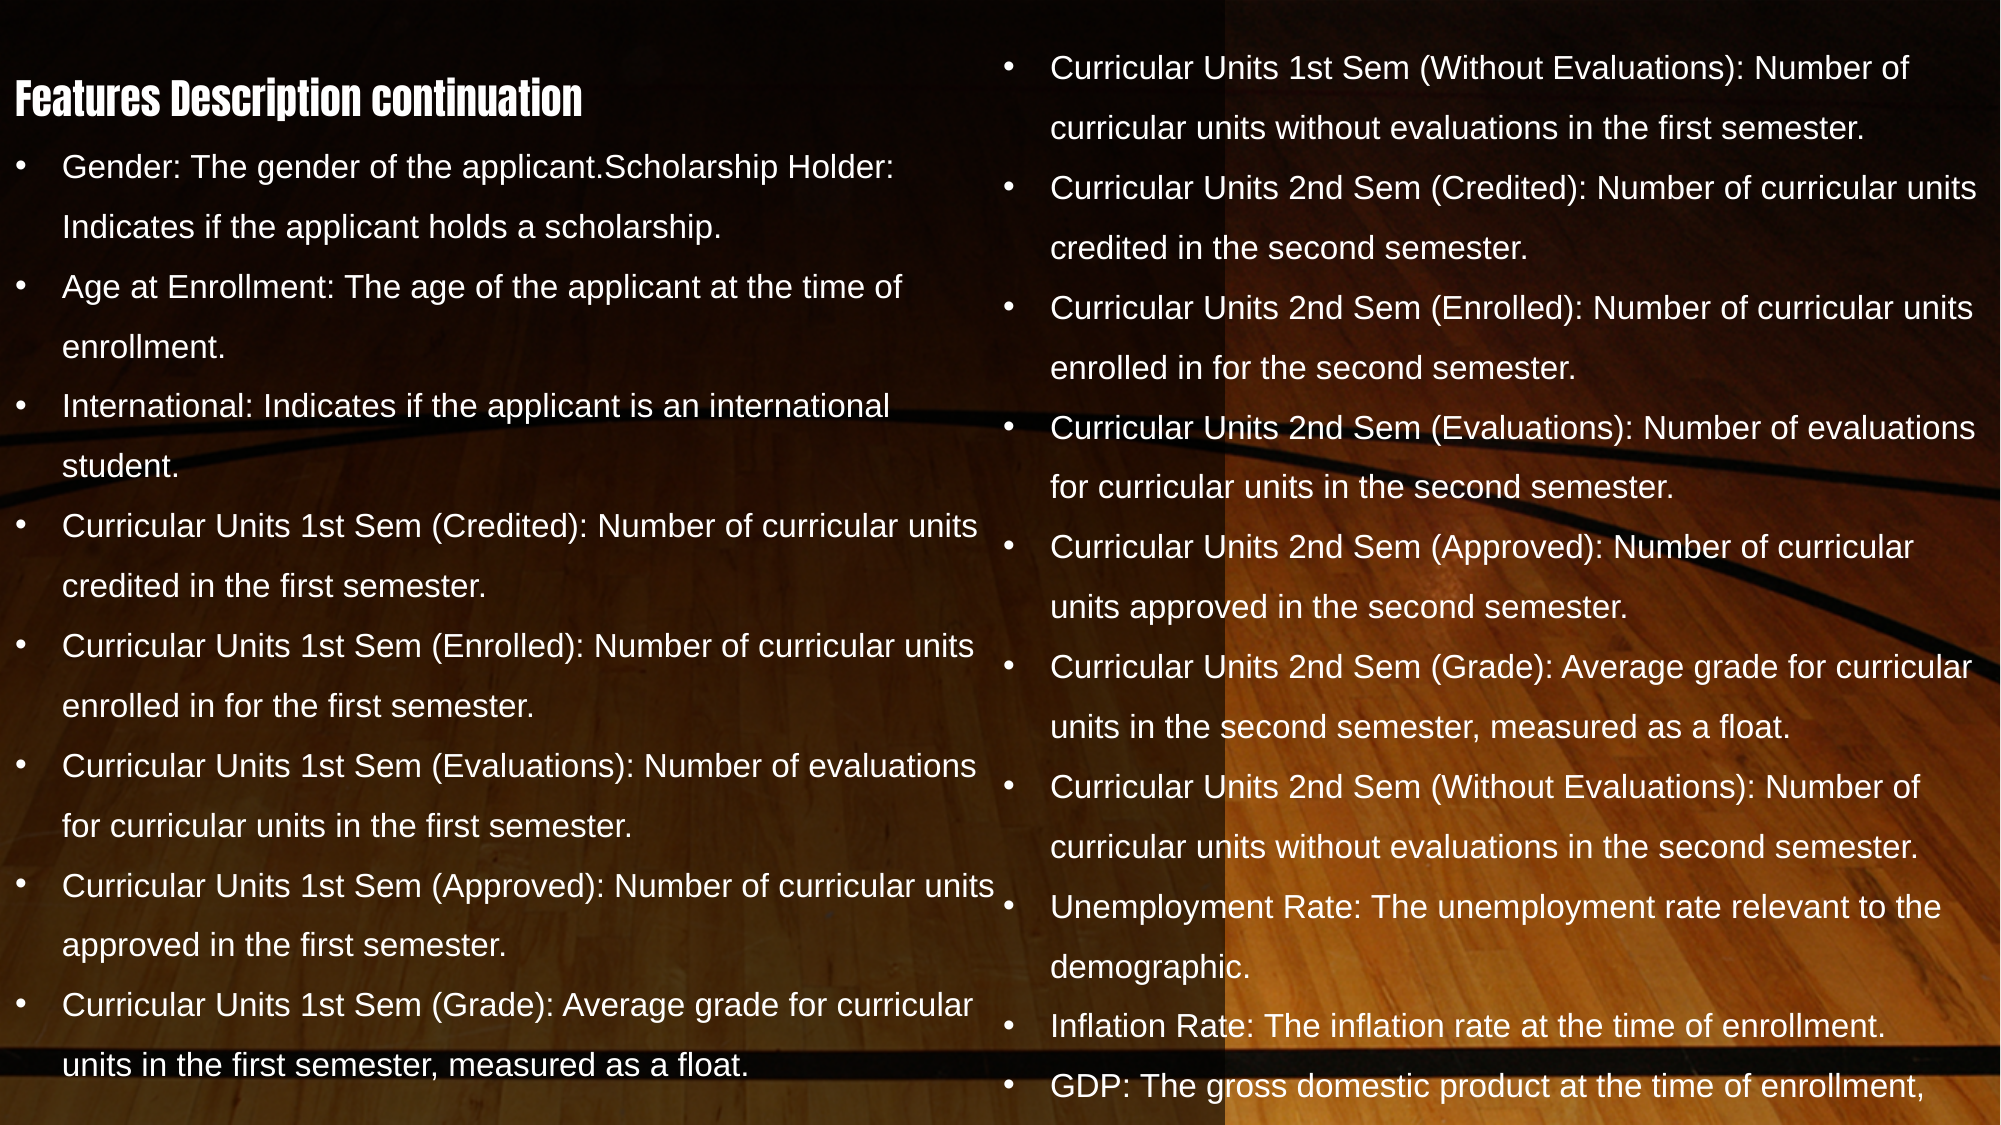

Curricular Units 1st Sem (Without Evaluations): Number of curricular units without evaluations in the first semester.
Curricular Units 2nd Sem (Credited): Number of curricular units credited in the second semester.
Curricular Units 2nd Sem (Enrolled): Number of curricular units enrolled in for the second semester.
Curricular Units 2nd Sem (Evaluations): Number of evaluations for curricular units in the second semester.
Curricular Units 2nd Sem (Approved): Number of curricular units approved in the second semester.
Curricular Units 2nd Sem (Grade): Average grade for curricular units in the second semester, measured as a float.
Curricular Units 2nd Sem (Without Evaluations): Number of curricular units without evaluations in the second semester.
Unemployment Rate: The unemployment rate relevant to the demographic.
Inflation Rate: The inflation rate at the time of enrollment.
GDP: The gross domestic product at the time of enrollment, measured as a float.
Features Description continuation
Gender: The gender of the applicant.Scholarship Holder: Indicates if the applicant holds a scholarship.
Age at Enrollment: The age of the applicant at the time of enrollment.
International: Indicates if the applicant is an international student.
Curricular Units 1st Sem (Credited): Number of curricular units credited in the first semester.
Curricular Units 1st Sem (Enrolled): Number of curricular units enrolled in for the first semester.
Curricular Units 1st Sem (Evaluations): Number of evaluations for curricular units in the first semester.
Curricular Units 1st Sem (Approved): Number of curricular units approved in the first semester.
Curricular Units 1st Sem (Grade): Average grade for curricular units in the first semester, measured as a float.